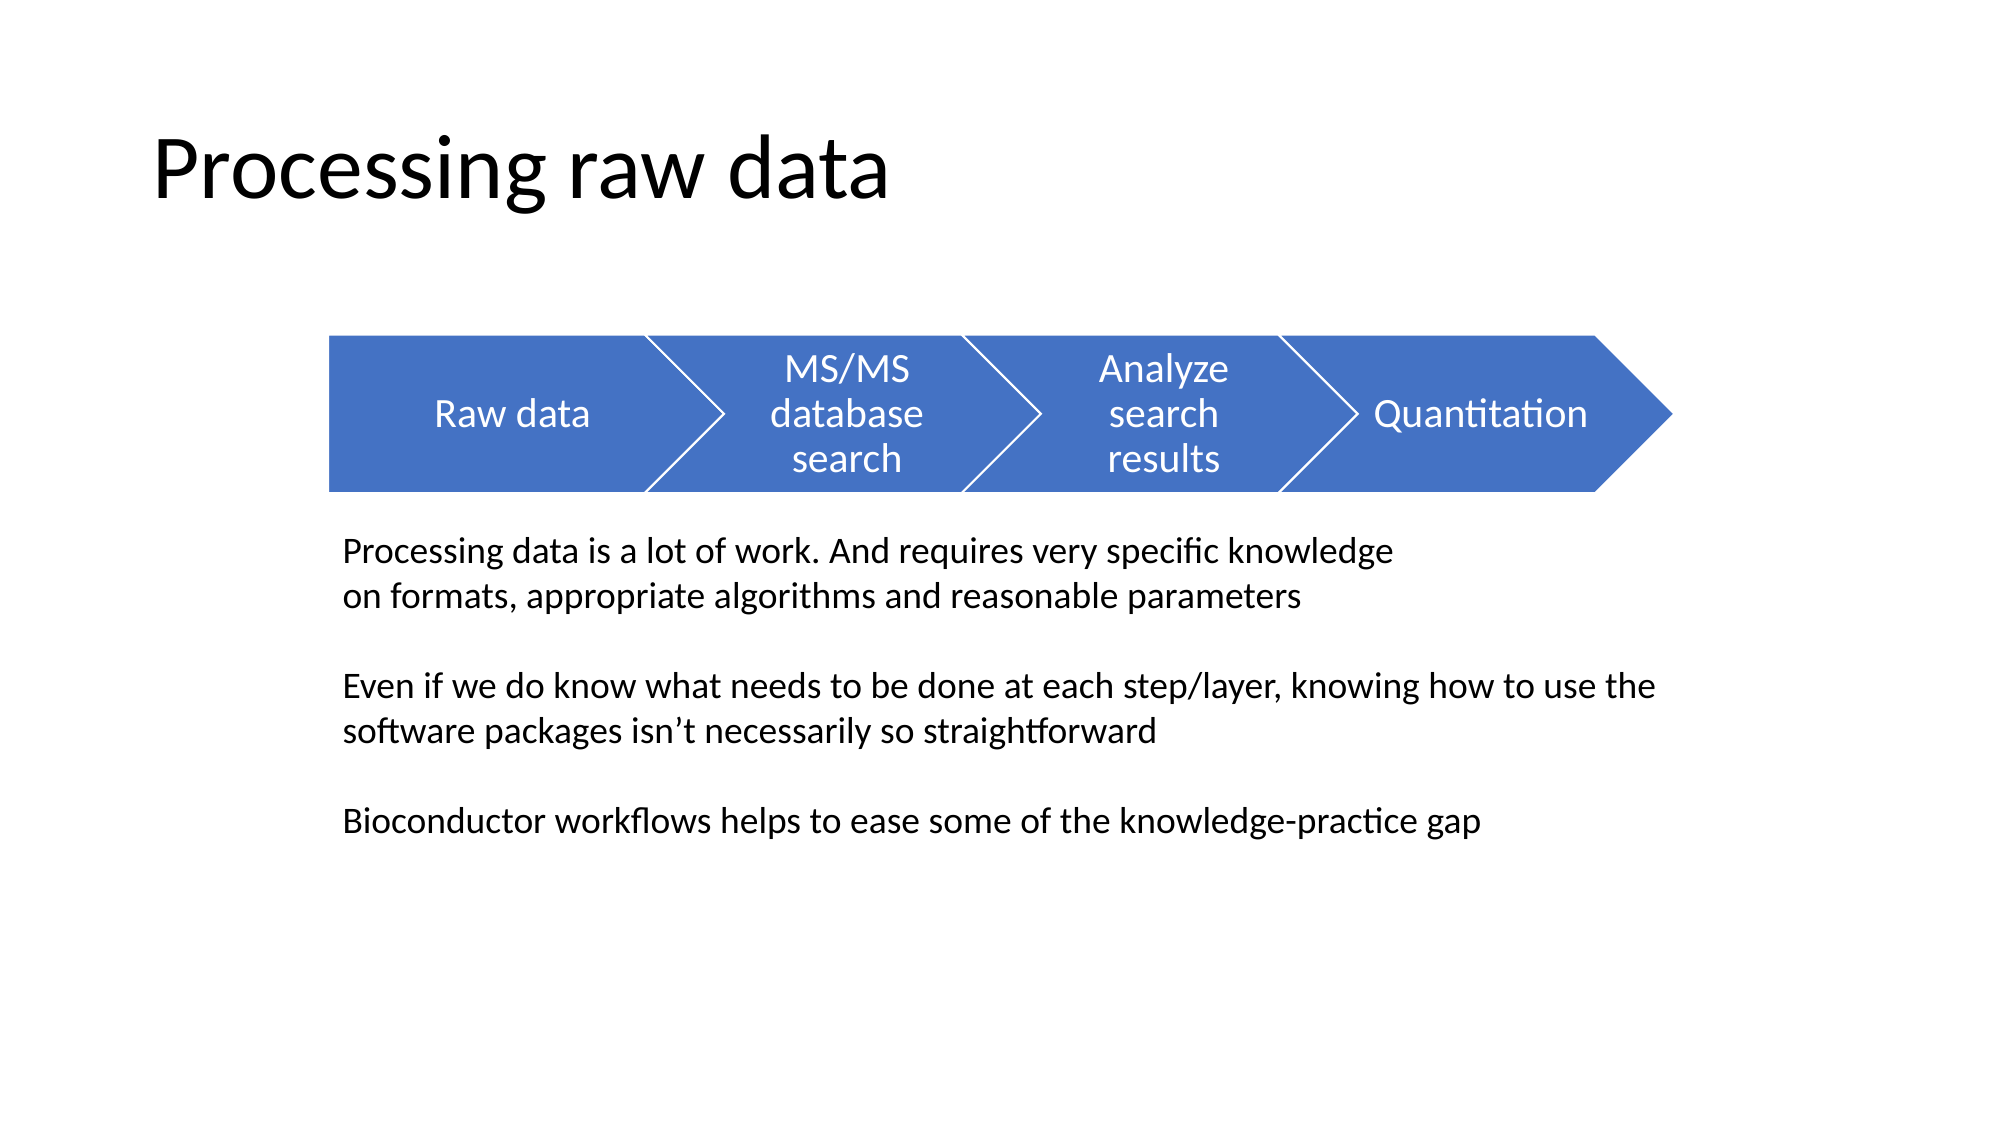

Raw data
MS/MS database search
Analyze search results
Quantitation
# Processing raw data
Processing data is a lot of work. And requires very specific knowledge
on formats, appropriate algorithms and reasonable parameters

Even if we do know what needs to be done at each step/layer, knowing how to use the software packages isn’t necessarily so straightforward

Bioconductor workflows helps to ease some of the knowledge-practice gap